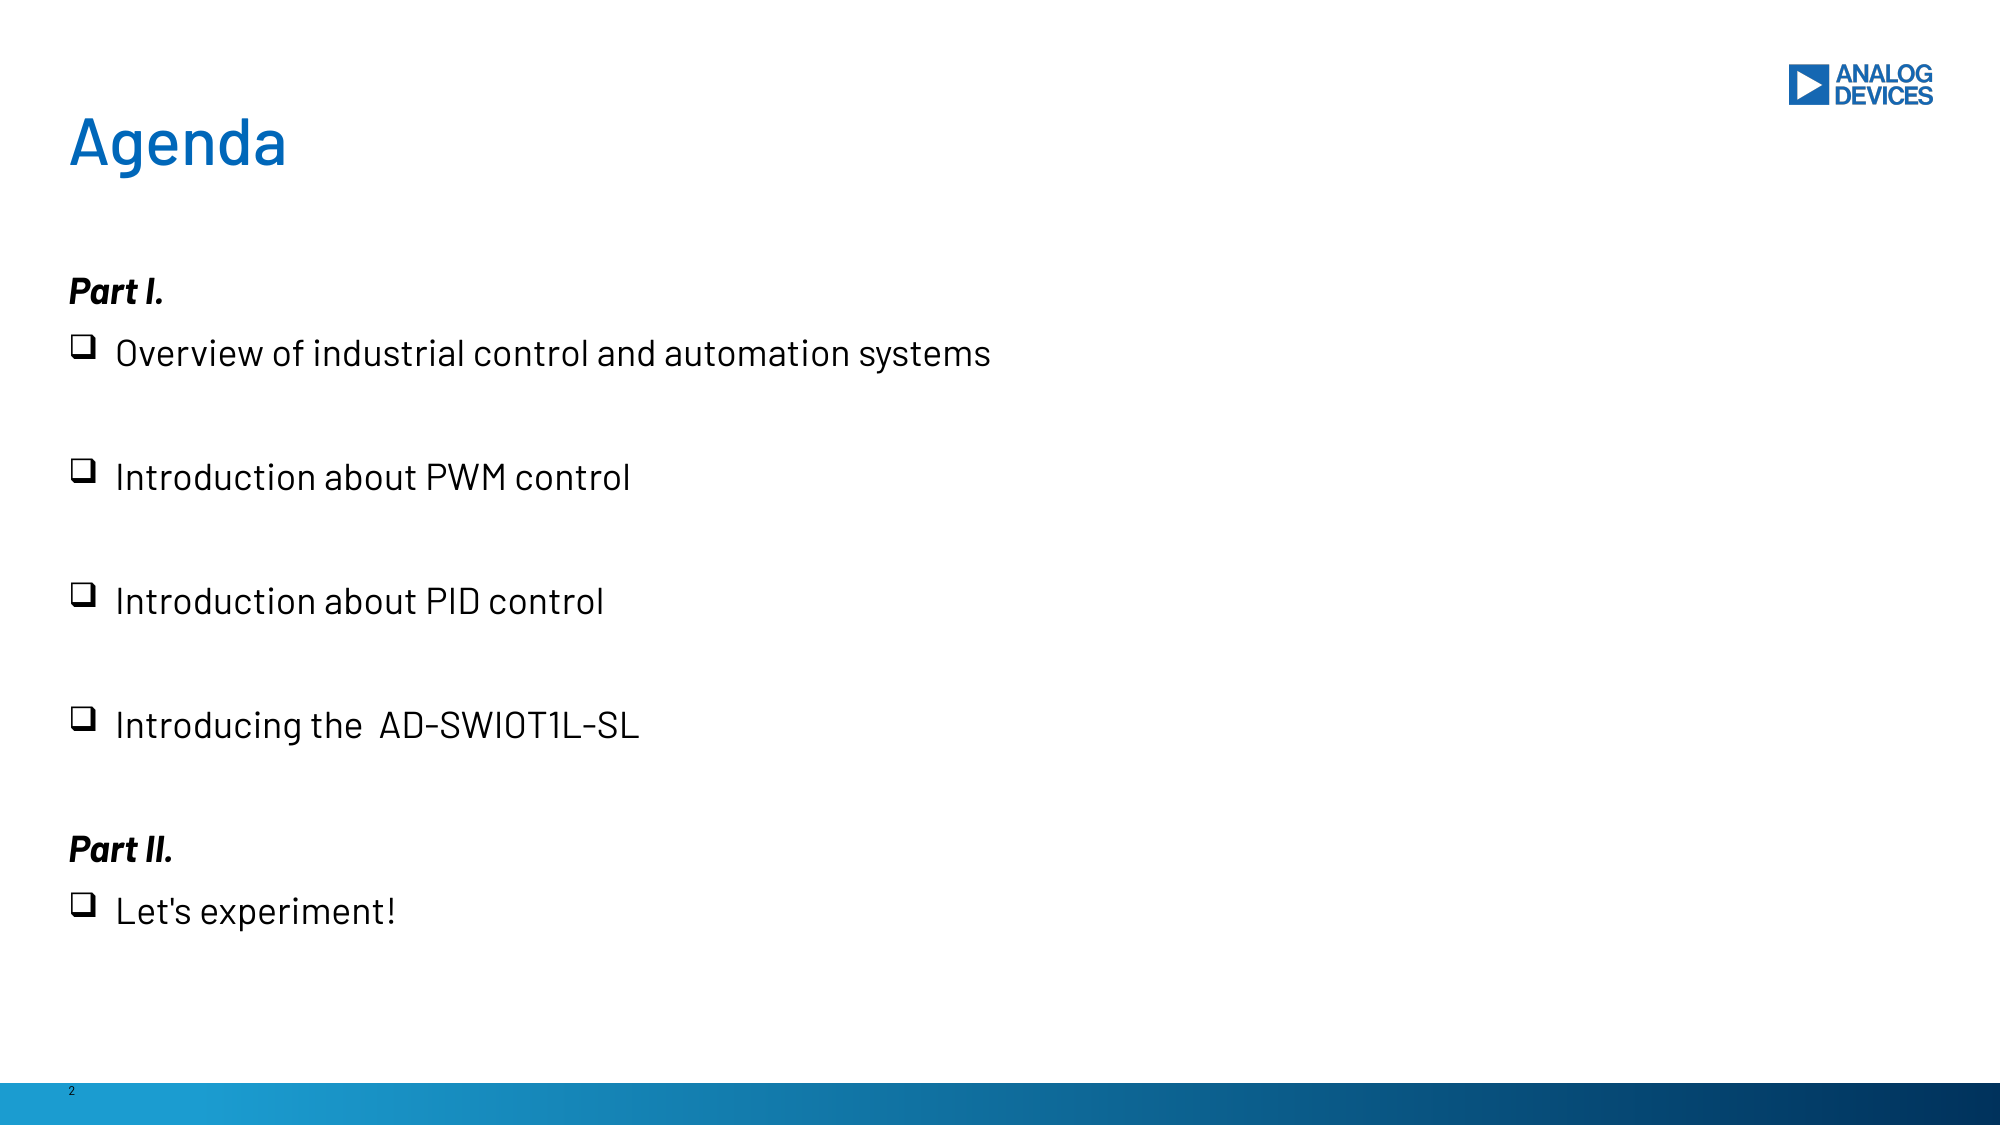

# Agenda
Part I.
Overview of industrial control and automation systems

Introduction about PWM control

Introduction about PID control

Introducing the  AD-SWIOT1L-SL

Part II.
Let's experiment!
2